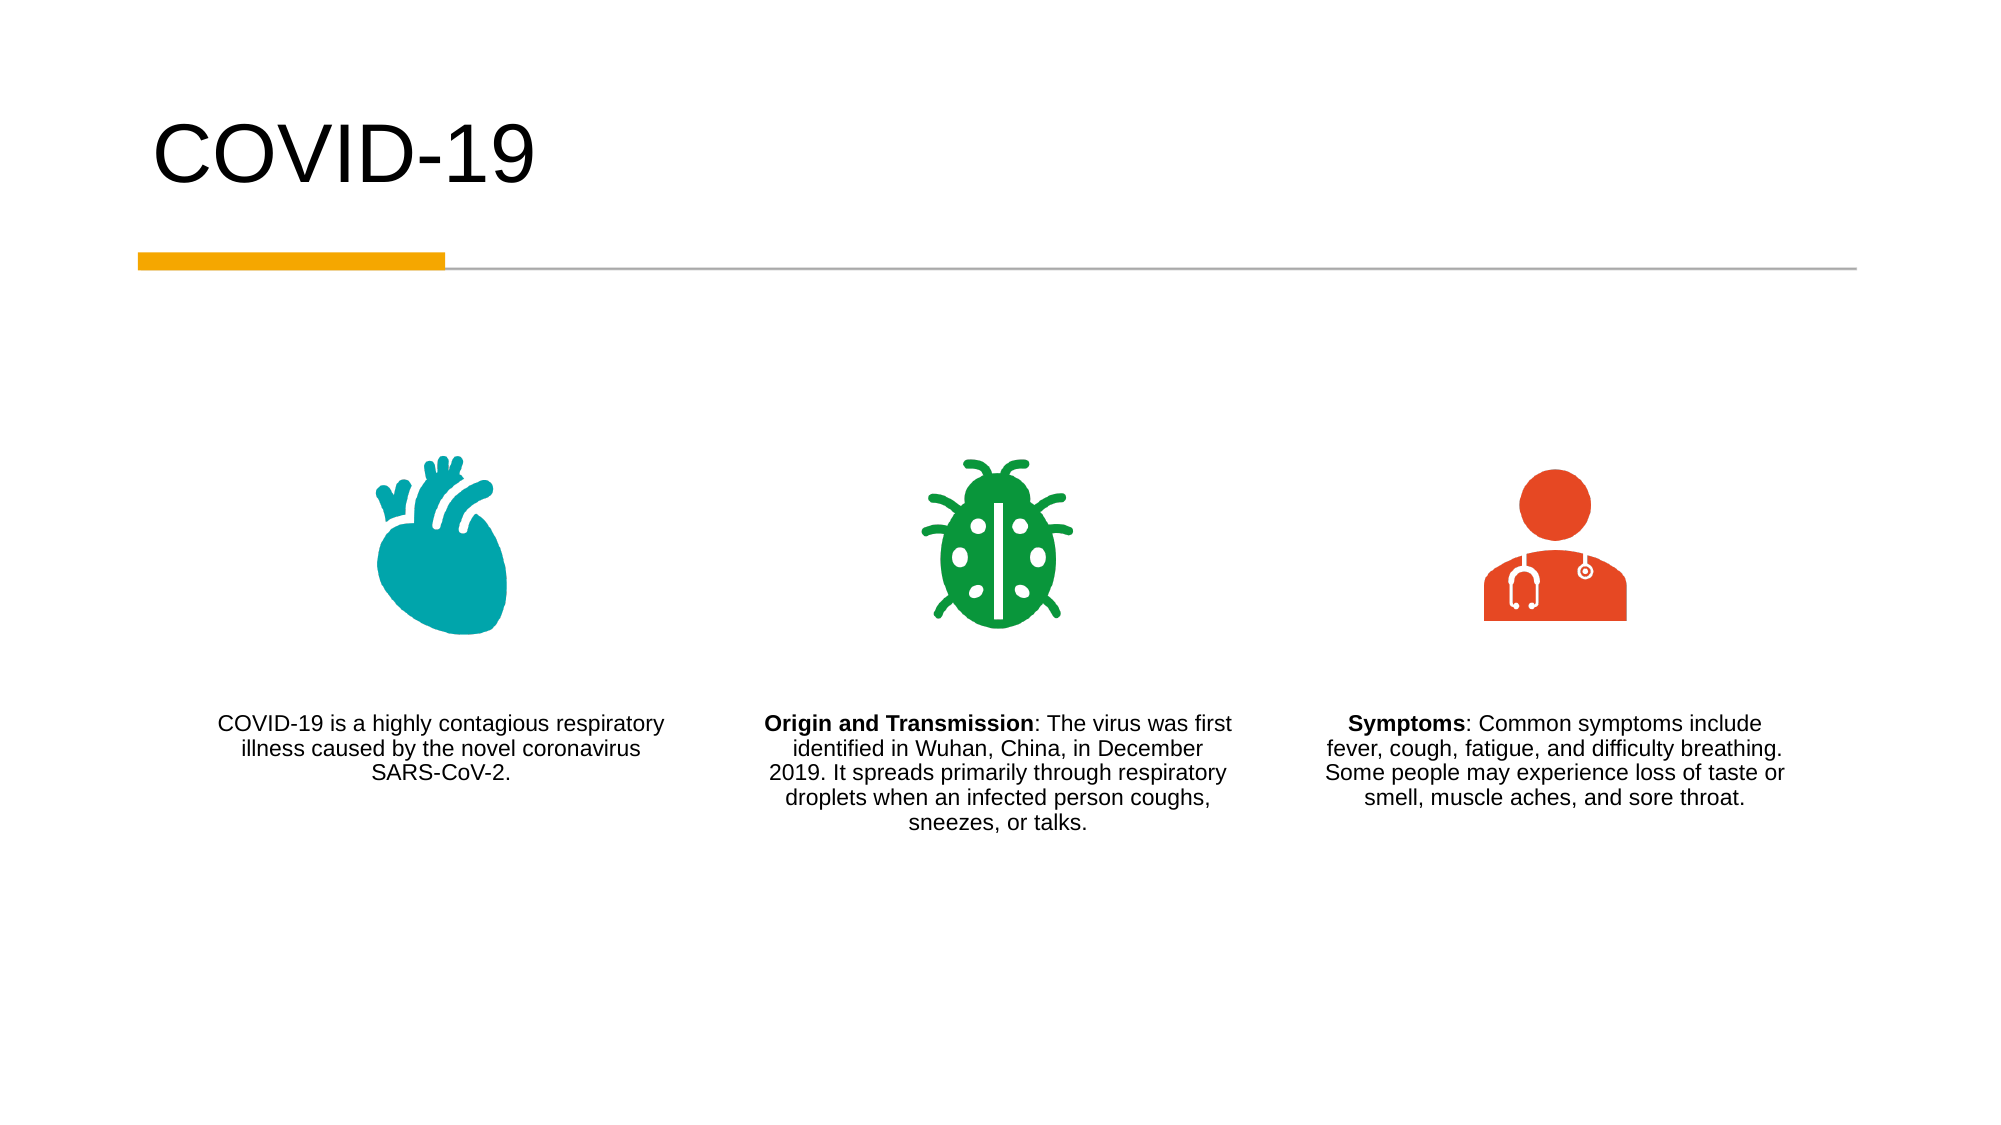

# COVID-19

COVID-19 is a highly contagious respiratory illness caused by the novel coronavirus SARS-CoV-2.
Origin and Transmission: The virus was first identified in Wuhan, China, in December 2019. It spreads primarily through respiratory droplets when an infected person coughs, sneezes, or talks.
Symptoms: Common symptoms include fever, cough, fatigue, and difficulty breathing. Some people may experience loss of taste or smell, muscle aches, and sore throat.